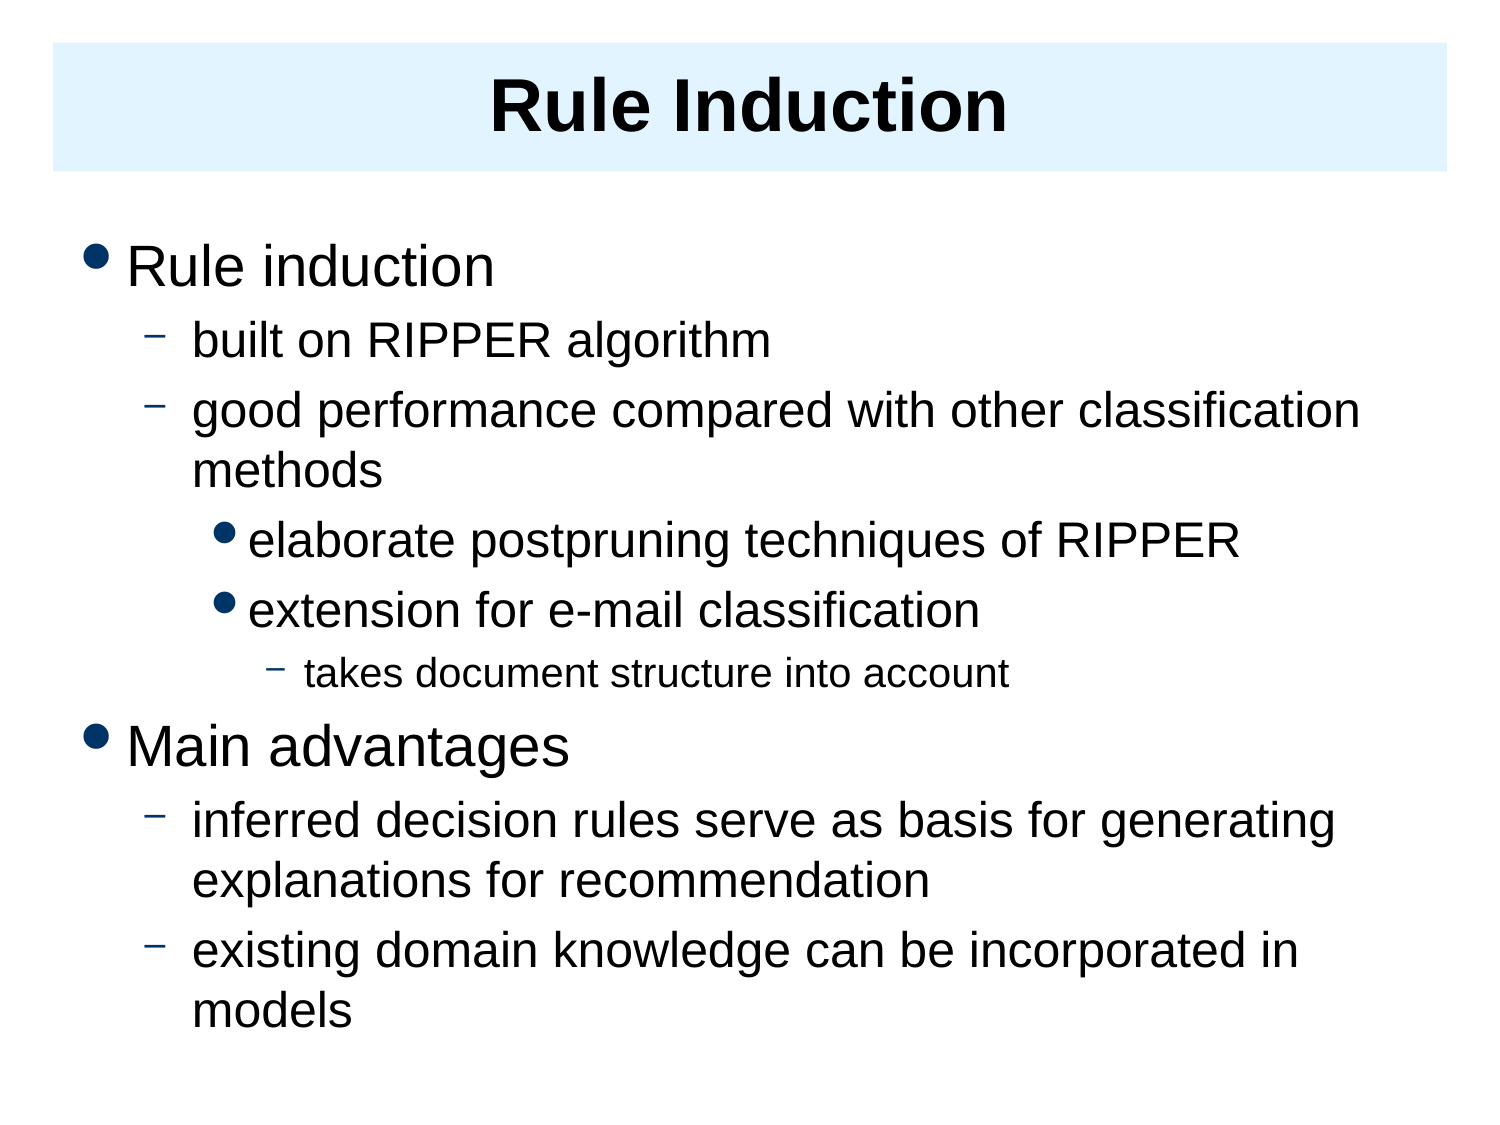

# Rule Induction
Rule induction
built on RIPPER algorithm
good performance compared with other classification methods
elaborate postpruning techniques of RIPPER
extension for e-mail classification
takes document structure into account
Main advantages
inferred decision rules serve as basis for generating explanations for recommendation
existing domain knowledge can be incorporated in models